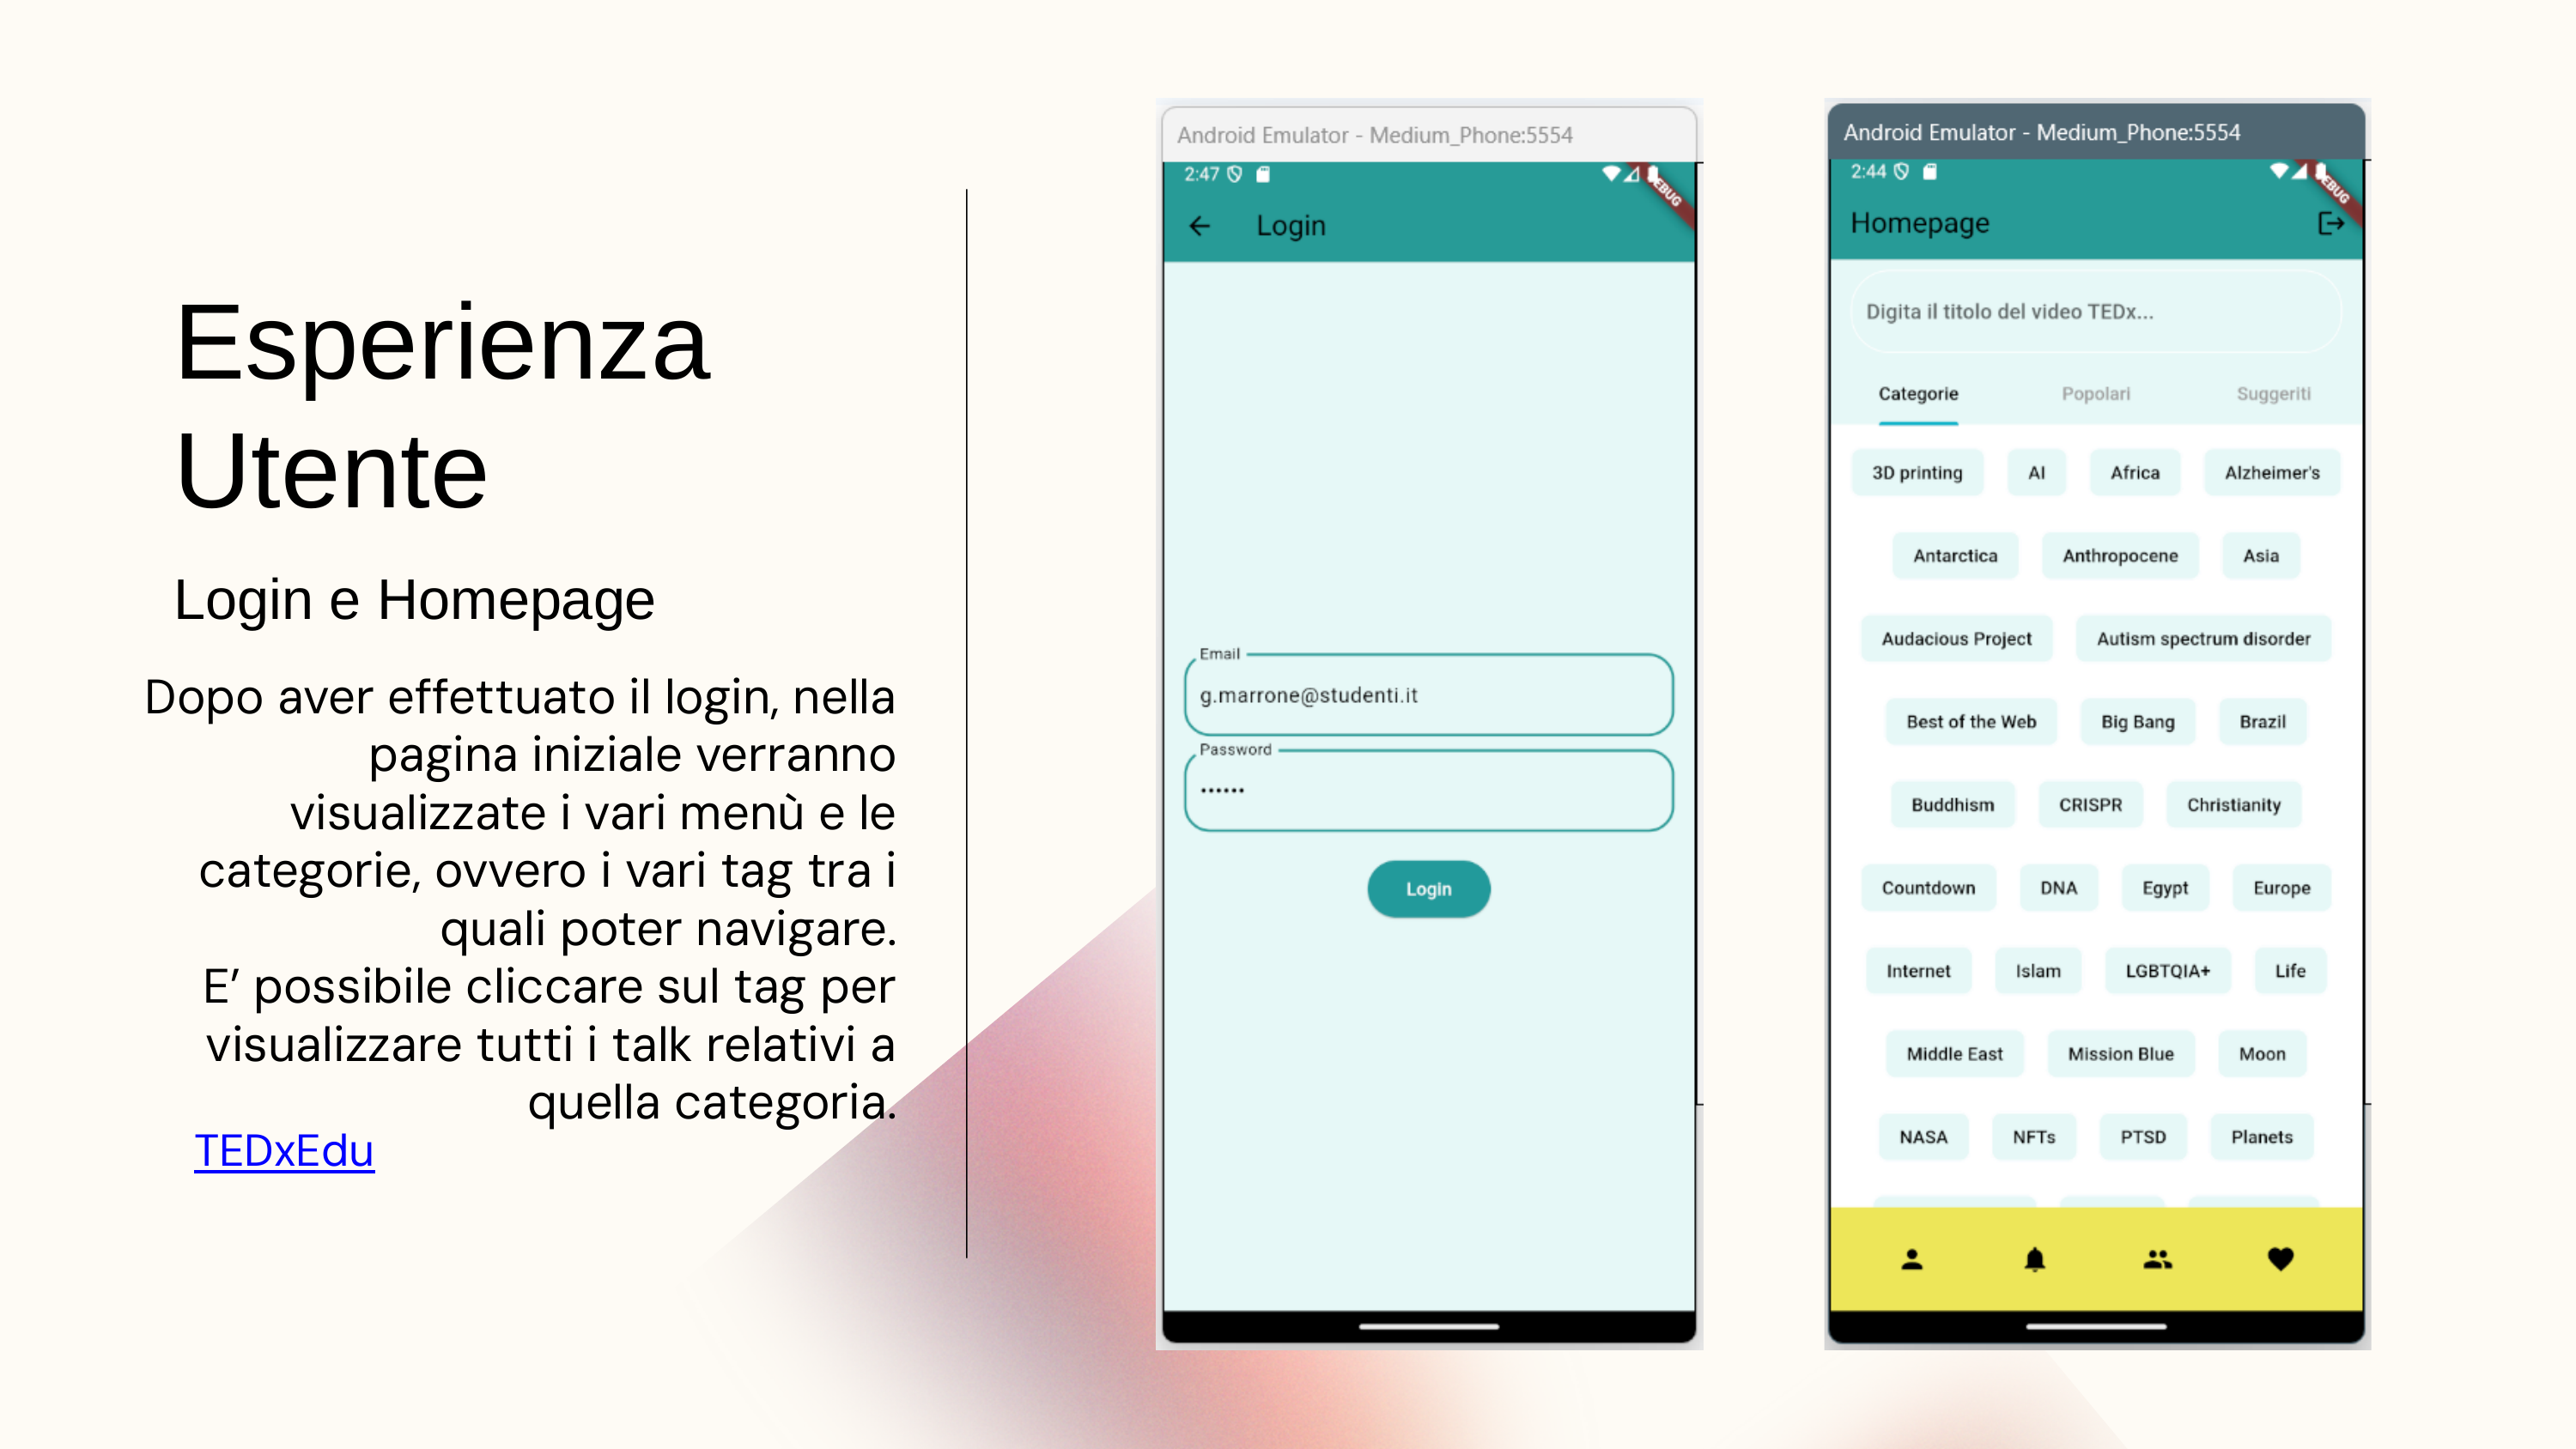

Esperienza
Utente
Login e Homepage
Dopo aver effettuato il login, nella pagina iniziale verranno visualizzate i vari menù e le categorie, ovvero i vari tag tra i quali poter navigare.
E’ possibile cliccare sul tag per visualizzare tutti i talk relativi a quella categoria.

TEDxEdu